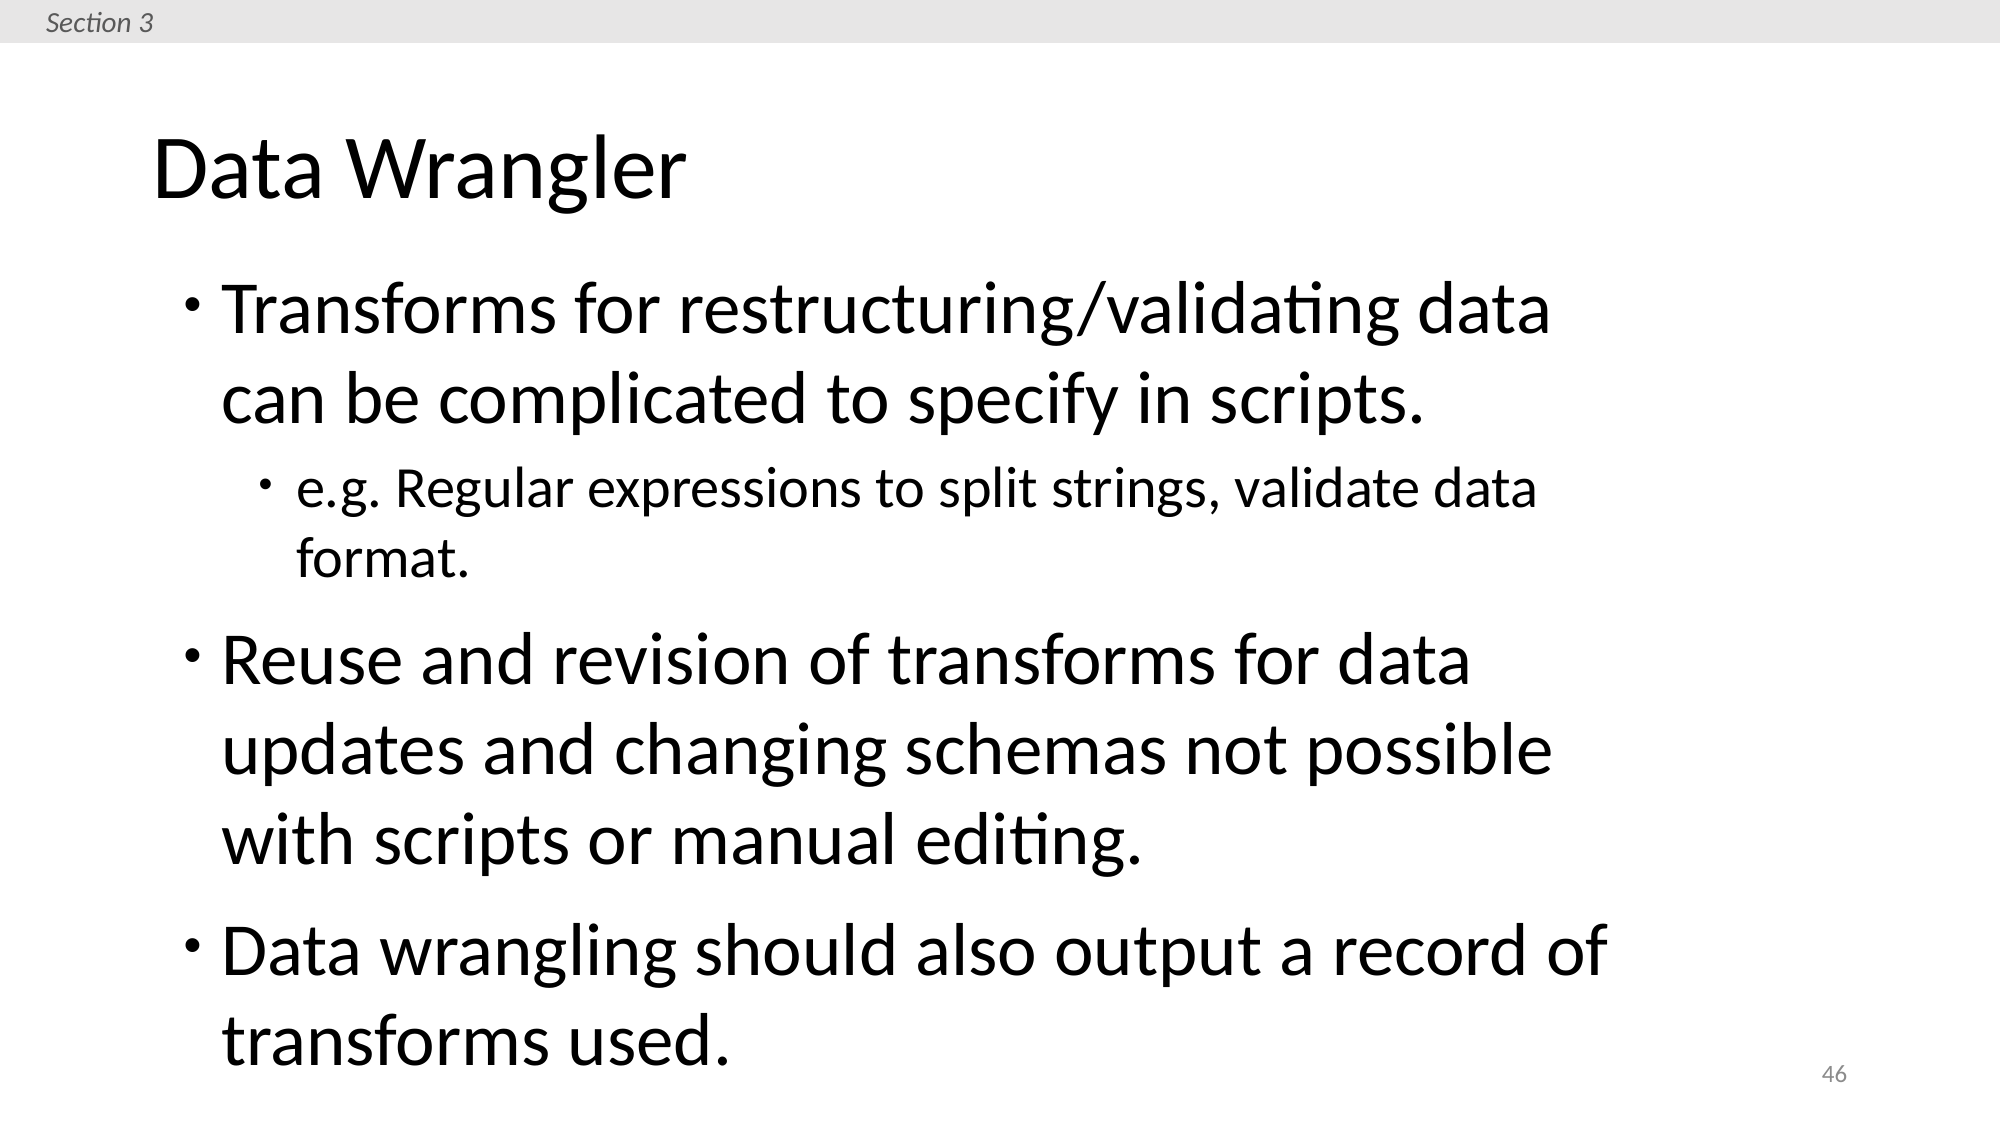

Section 3
# Data Wrangler
Transforms for restructuring/validating data can be complicated to specify in scripts.
e.g. Regular expressions to split strings, validate data format.
Reuse and revision of transforms for data updates and changing schemas not possible with scripts or manual editing.
Data wrangling should also output a record of transforms used.
46